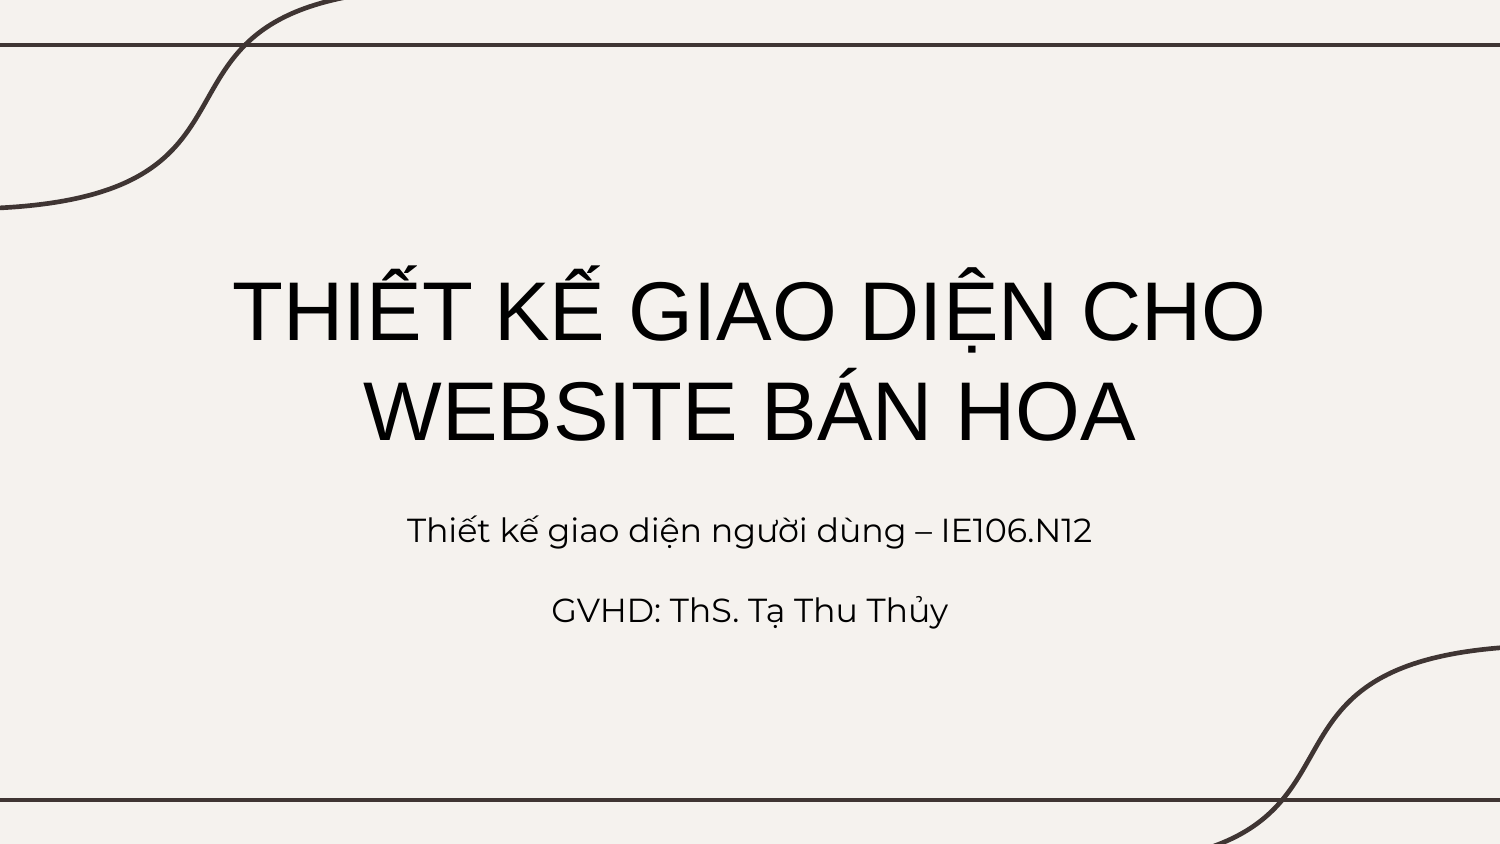

# THIẾT KẾ GIAO DIỆN CHO WEBSITE BÁN HOA
Thiết kế giao diện người dùng – IE106.N12

GVHD: ThS. Tạ Thu Thủy